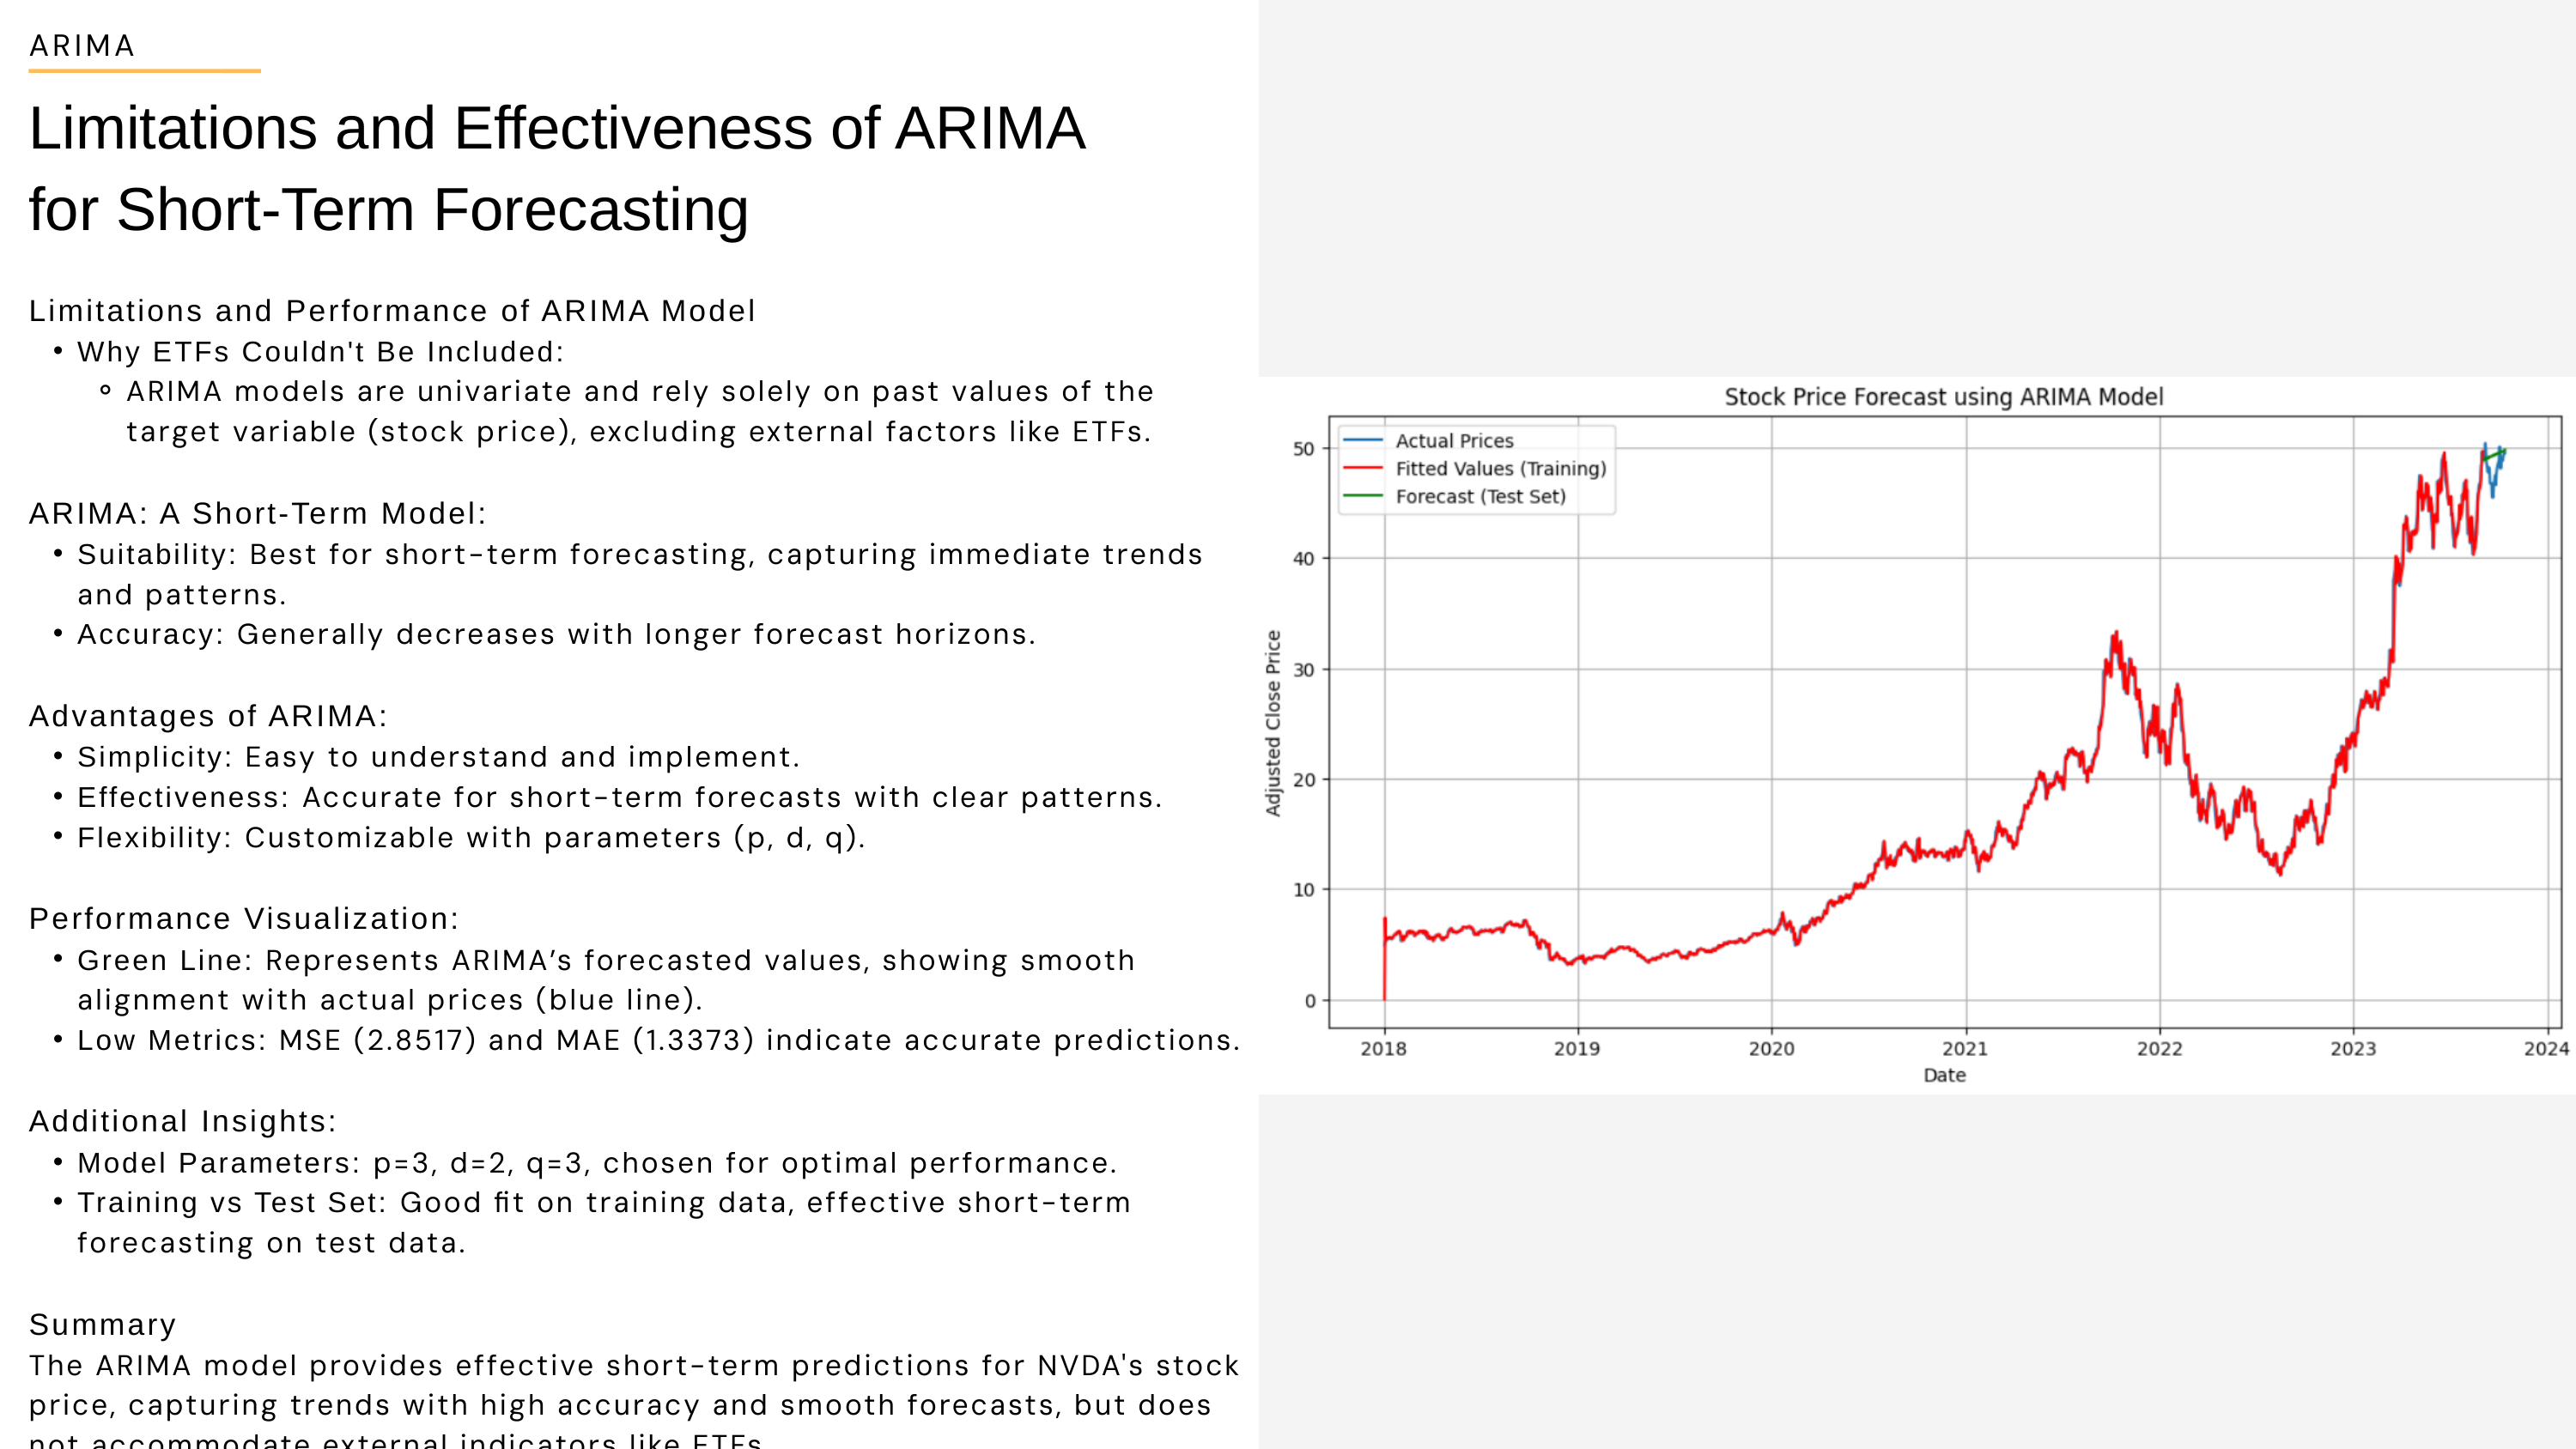

ARIMA

Limitations and Effectiveness of ARIMA for Short-Term Forecasting
Limitations and Performance of ARIMA Model
Why ETFs Couldn't Be Included:
ARIMA models are univariate and rely solely on past values of the target variable (stock price), excluding external factors like ETFs.

ARIMA: A Short-Term Model:
Suitability: Best for short-term forecasting, capturing immediate trends and patterns.
Accuracy: Generally decreases with longer forecast horizons.

Advantages of ARIMA:
Simplicity: Easy to understand and implement.
Effectiveness: Accurate for short-term forecasts with clear patterns.
Flexibility: Customizable with parameters (p, d, q).

Performance Visualization:
Green Line: Represents ARIMA’s forecasted values, showing smooth alignment with actual prices (blue line).
Low Metrics: MSE (2.8517) and MAE (1.3373) indicate accurate predictions.

Additional Insights:
Model Parameters: p=3, d=2, q=3, chosen for optimal performance.
Training vs Test Set: Good fit on training data, effective short-term forecasting on test data.

Summary
The ARIMA model provides effective short-term predictions for NVDA's stock price, capturing trends with high accuracy and smooth forecasts, but does not accommodate external indicators like ETFs.